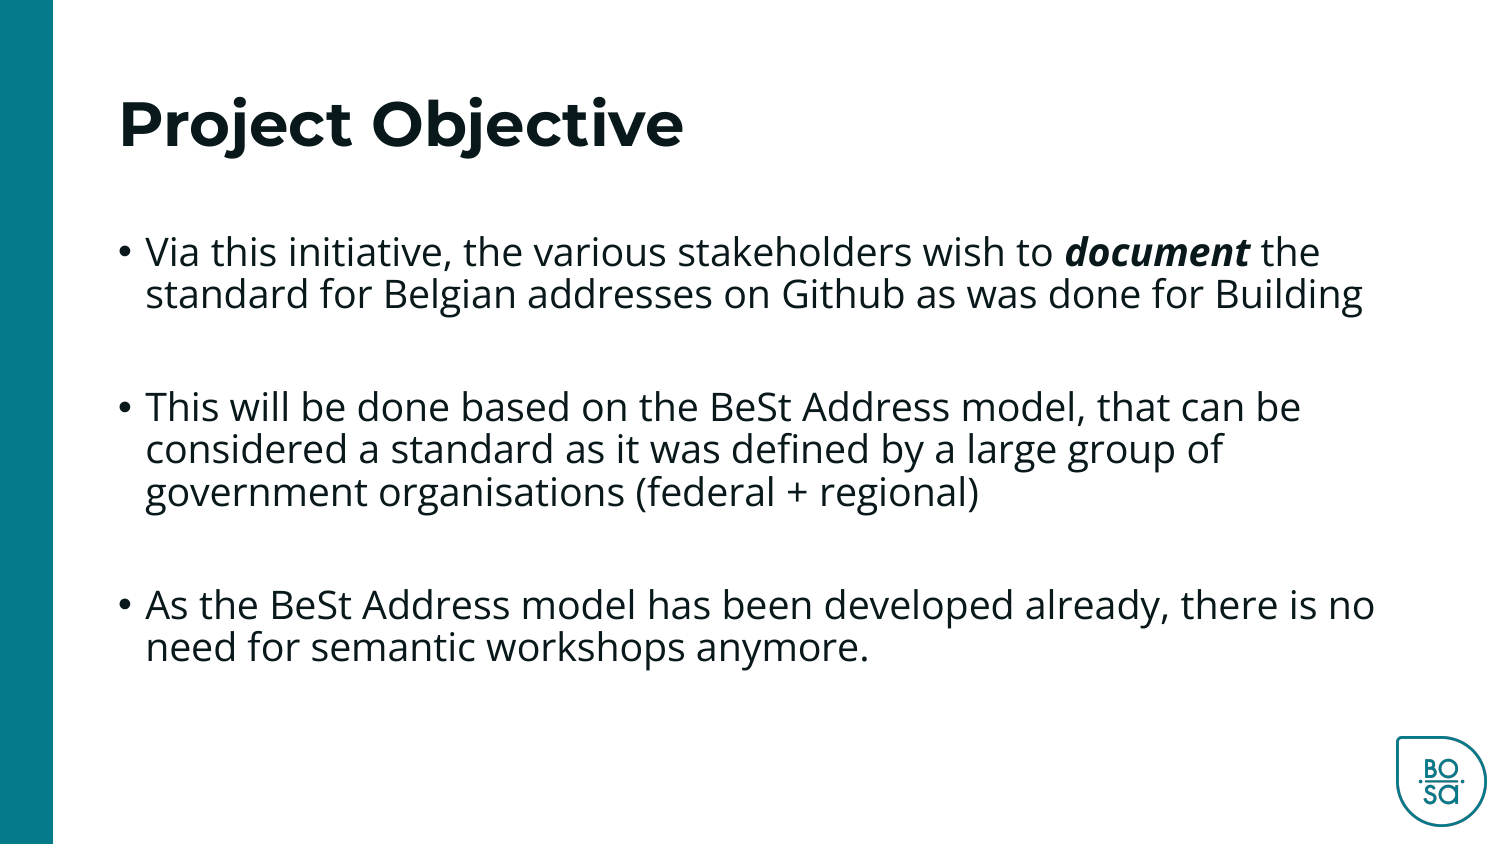

# Project Objective
Via this initiative, the various stakeholders wish to document the standard for Belgian addresses on Github as was done for Building

This will be done based on the BeSt Address model, that can be considered a standard as it was defined by a large group of government organisations (federal + regional)

As the BeSt Address model has been developed already, there is no need for semantic workshops anymore.